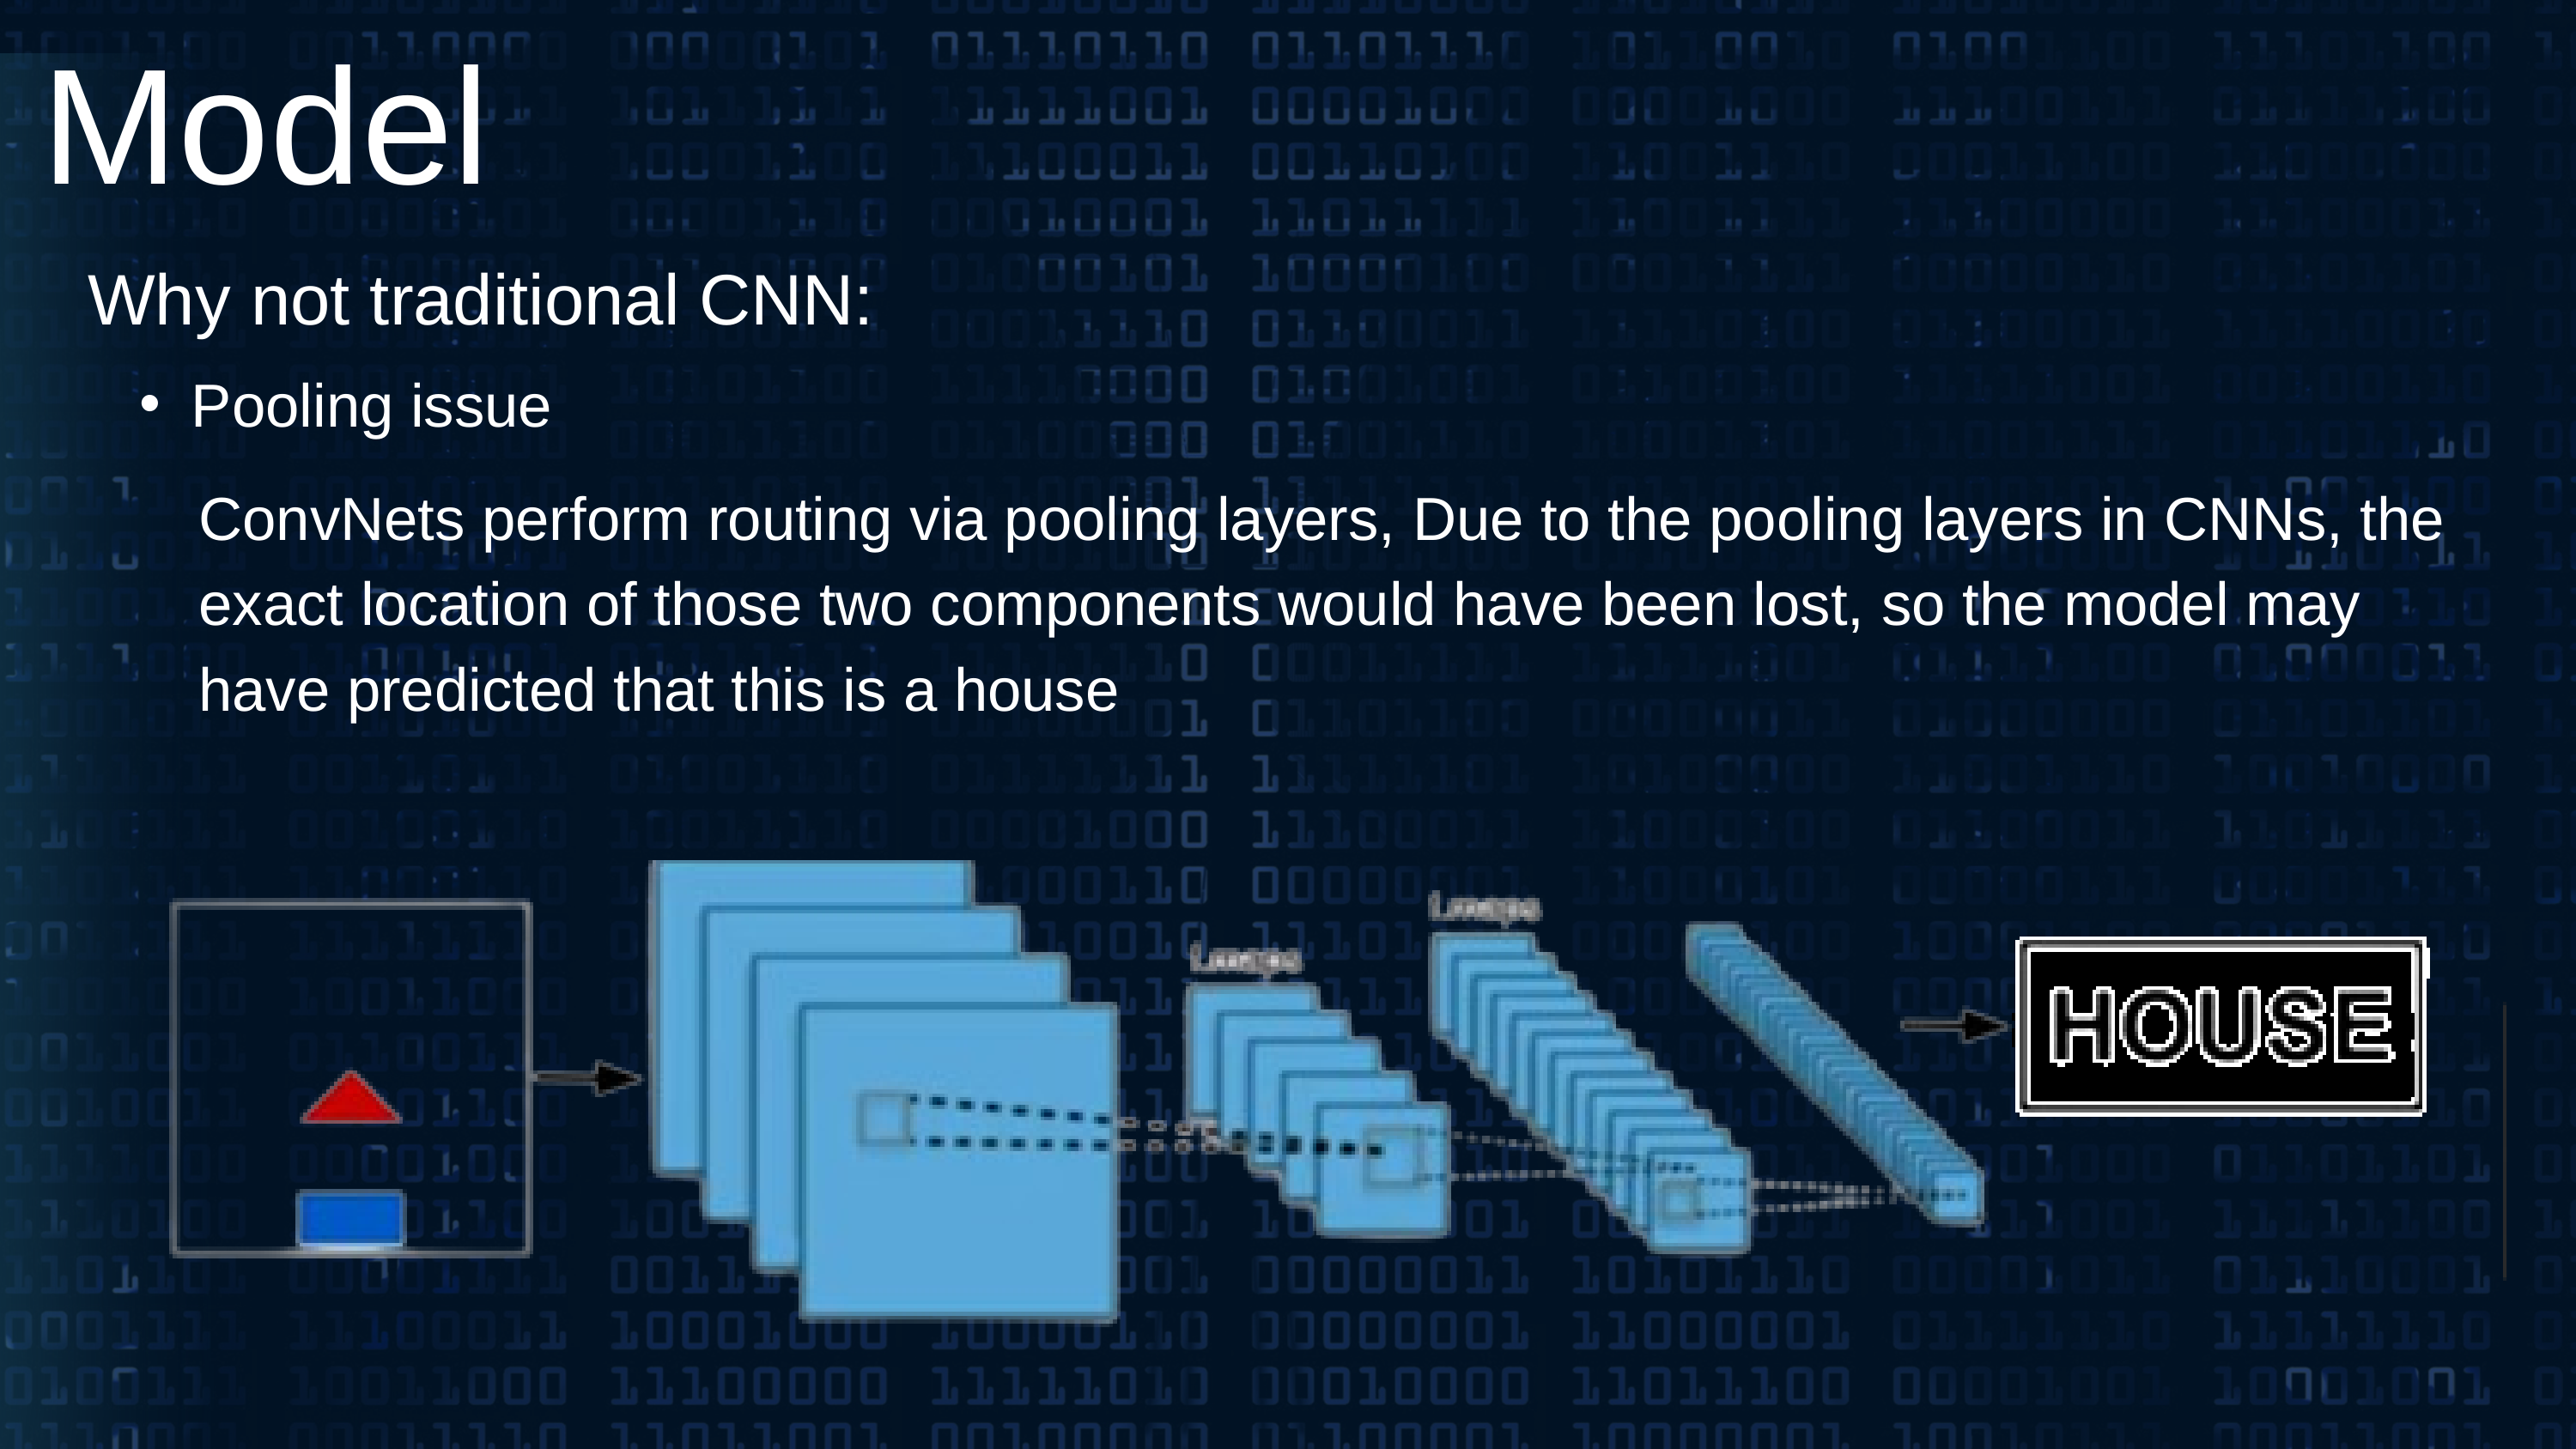

Model

Why not traditional CNN:

Pooling issue
ConvNets perform routing via pooling layers, Due to the pooling layers in CNNs, the exact location of those two components would have been lost, so the model may have predicted that this is a house